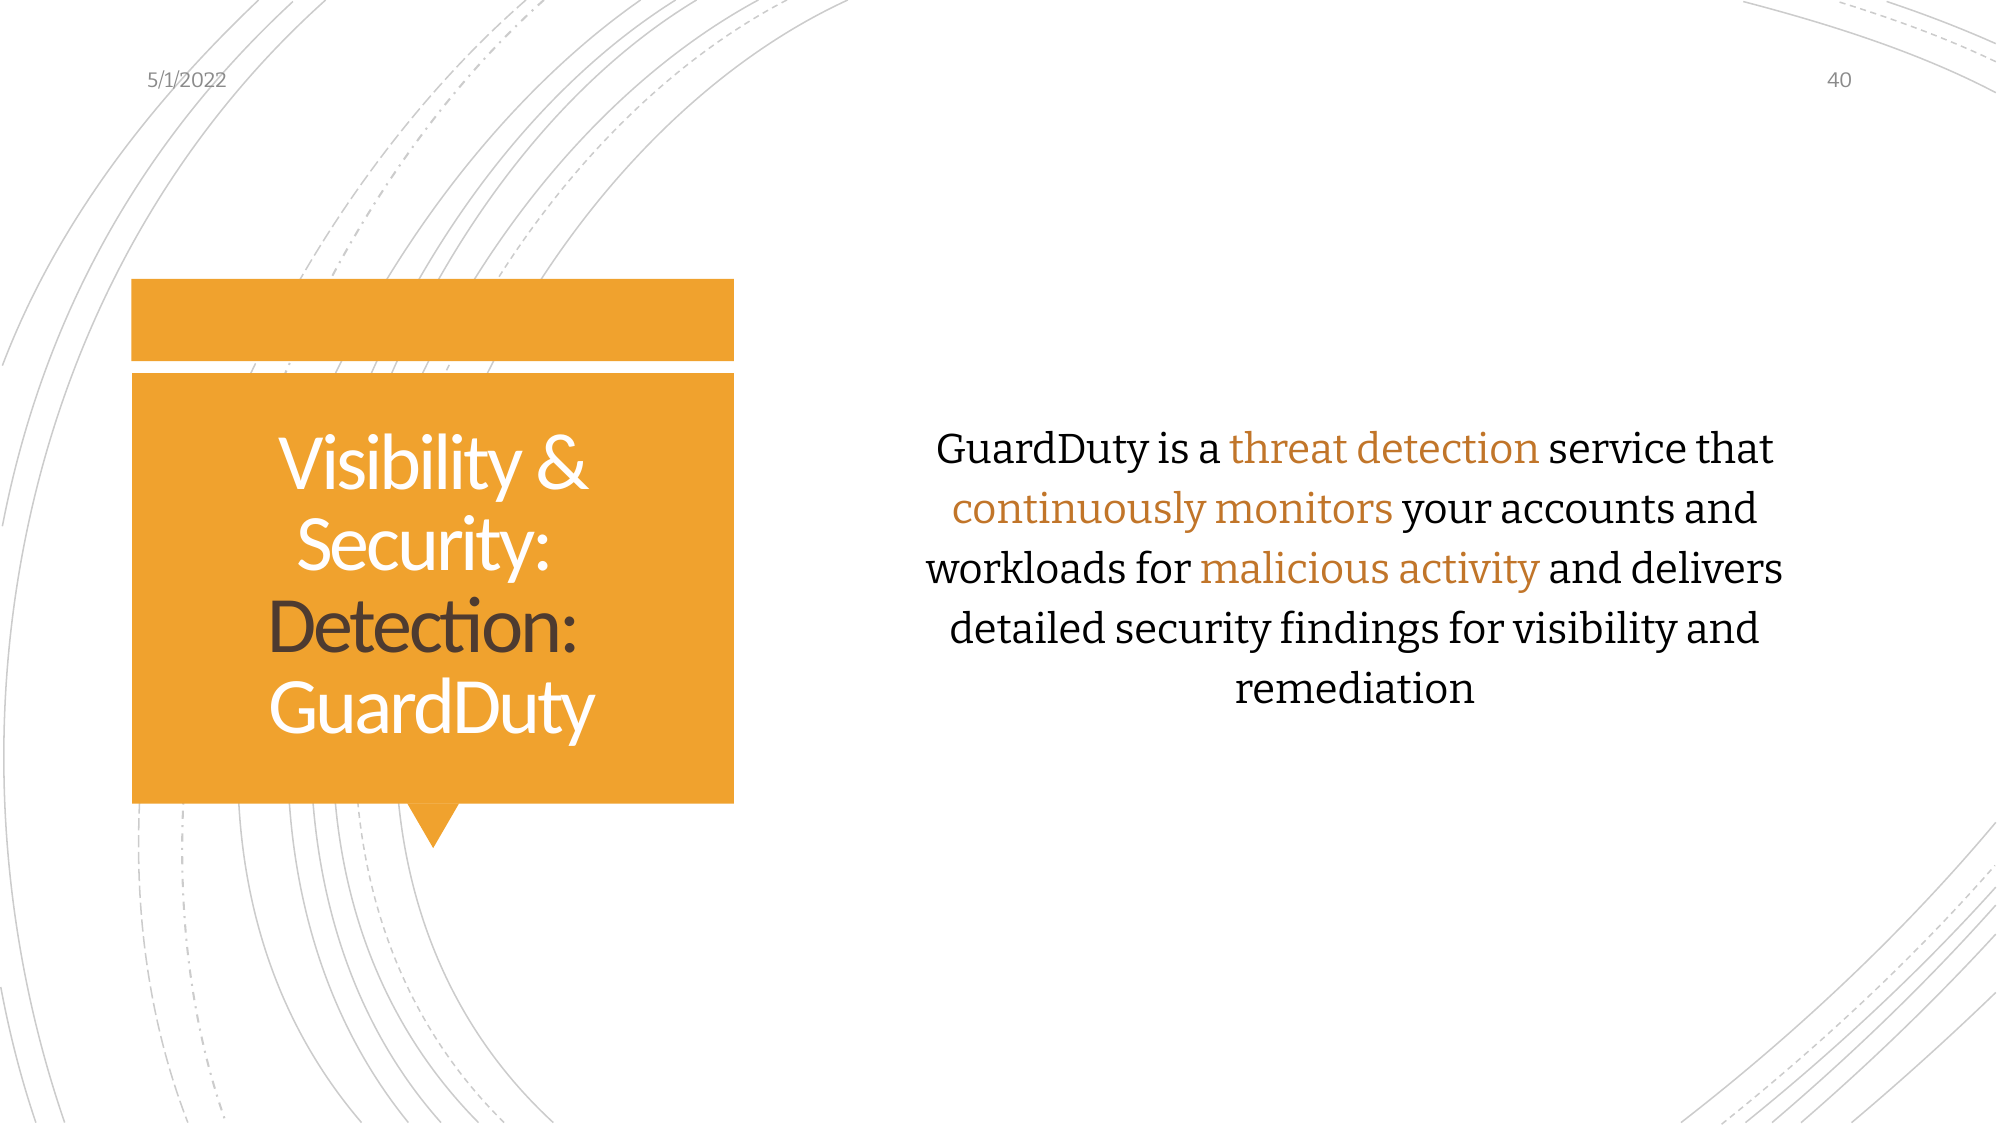

5/1/2022
40
GuardDuty is a threat detection service that continuously monitors your accounts and workloads for malicious activity and delivers detailed security findings for visibility and remediation
# Visibility & Security: Detection: GuardDuty